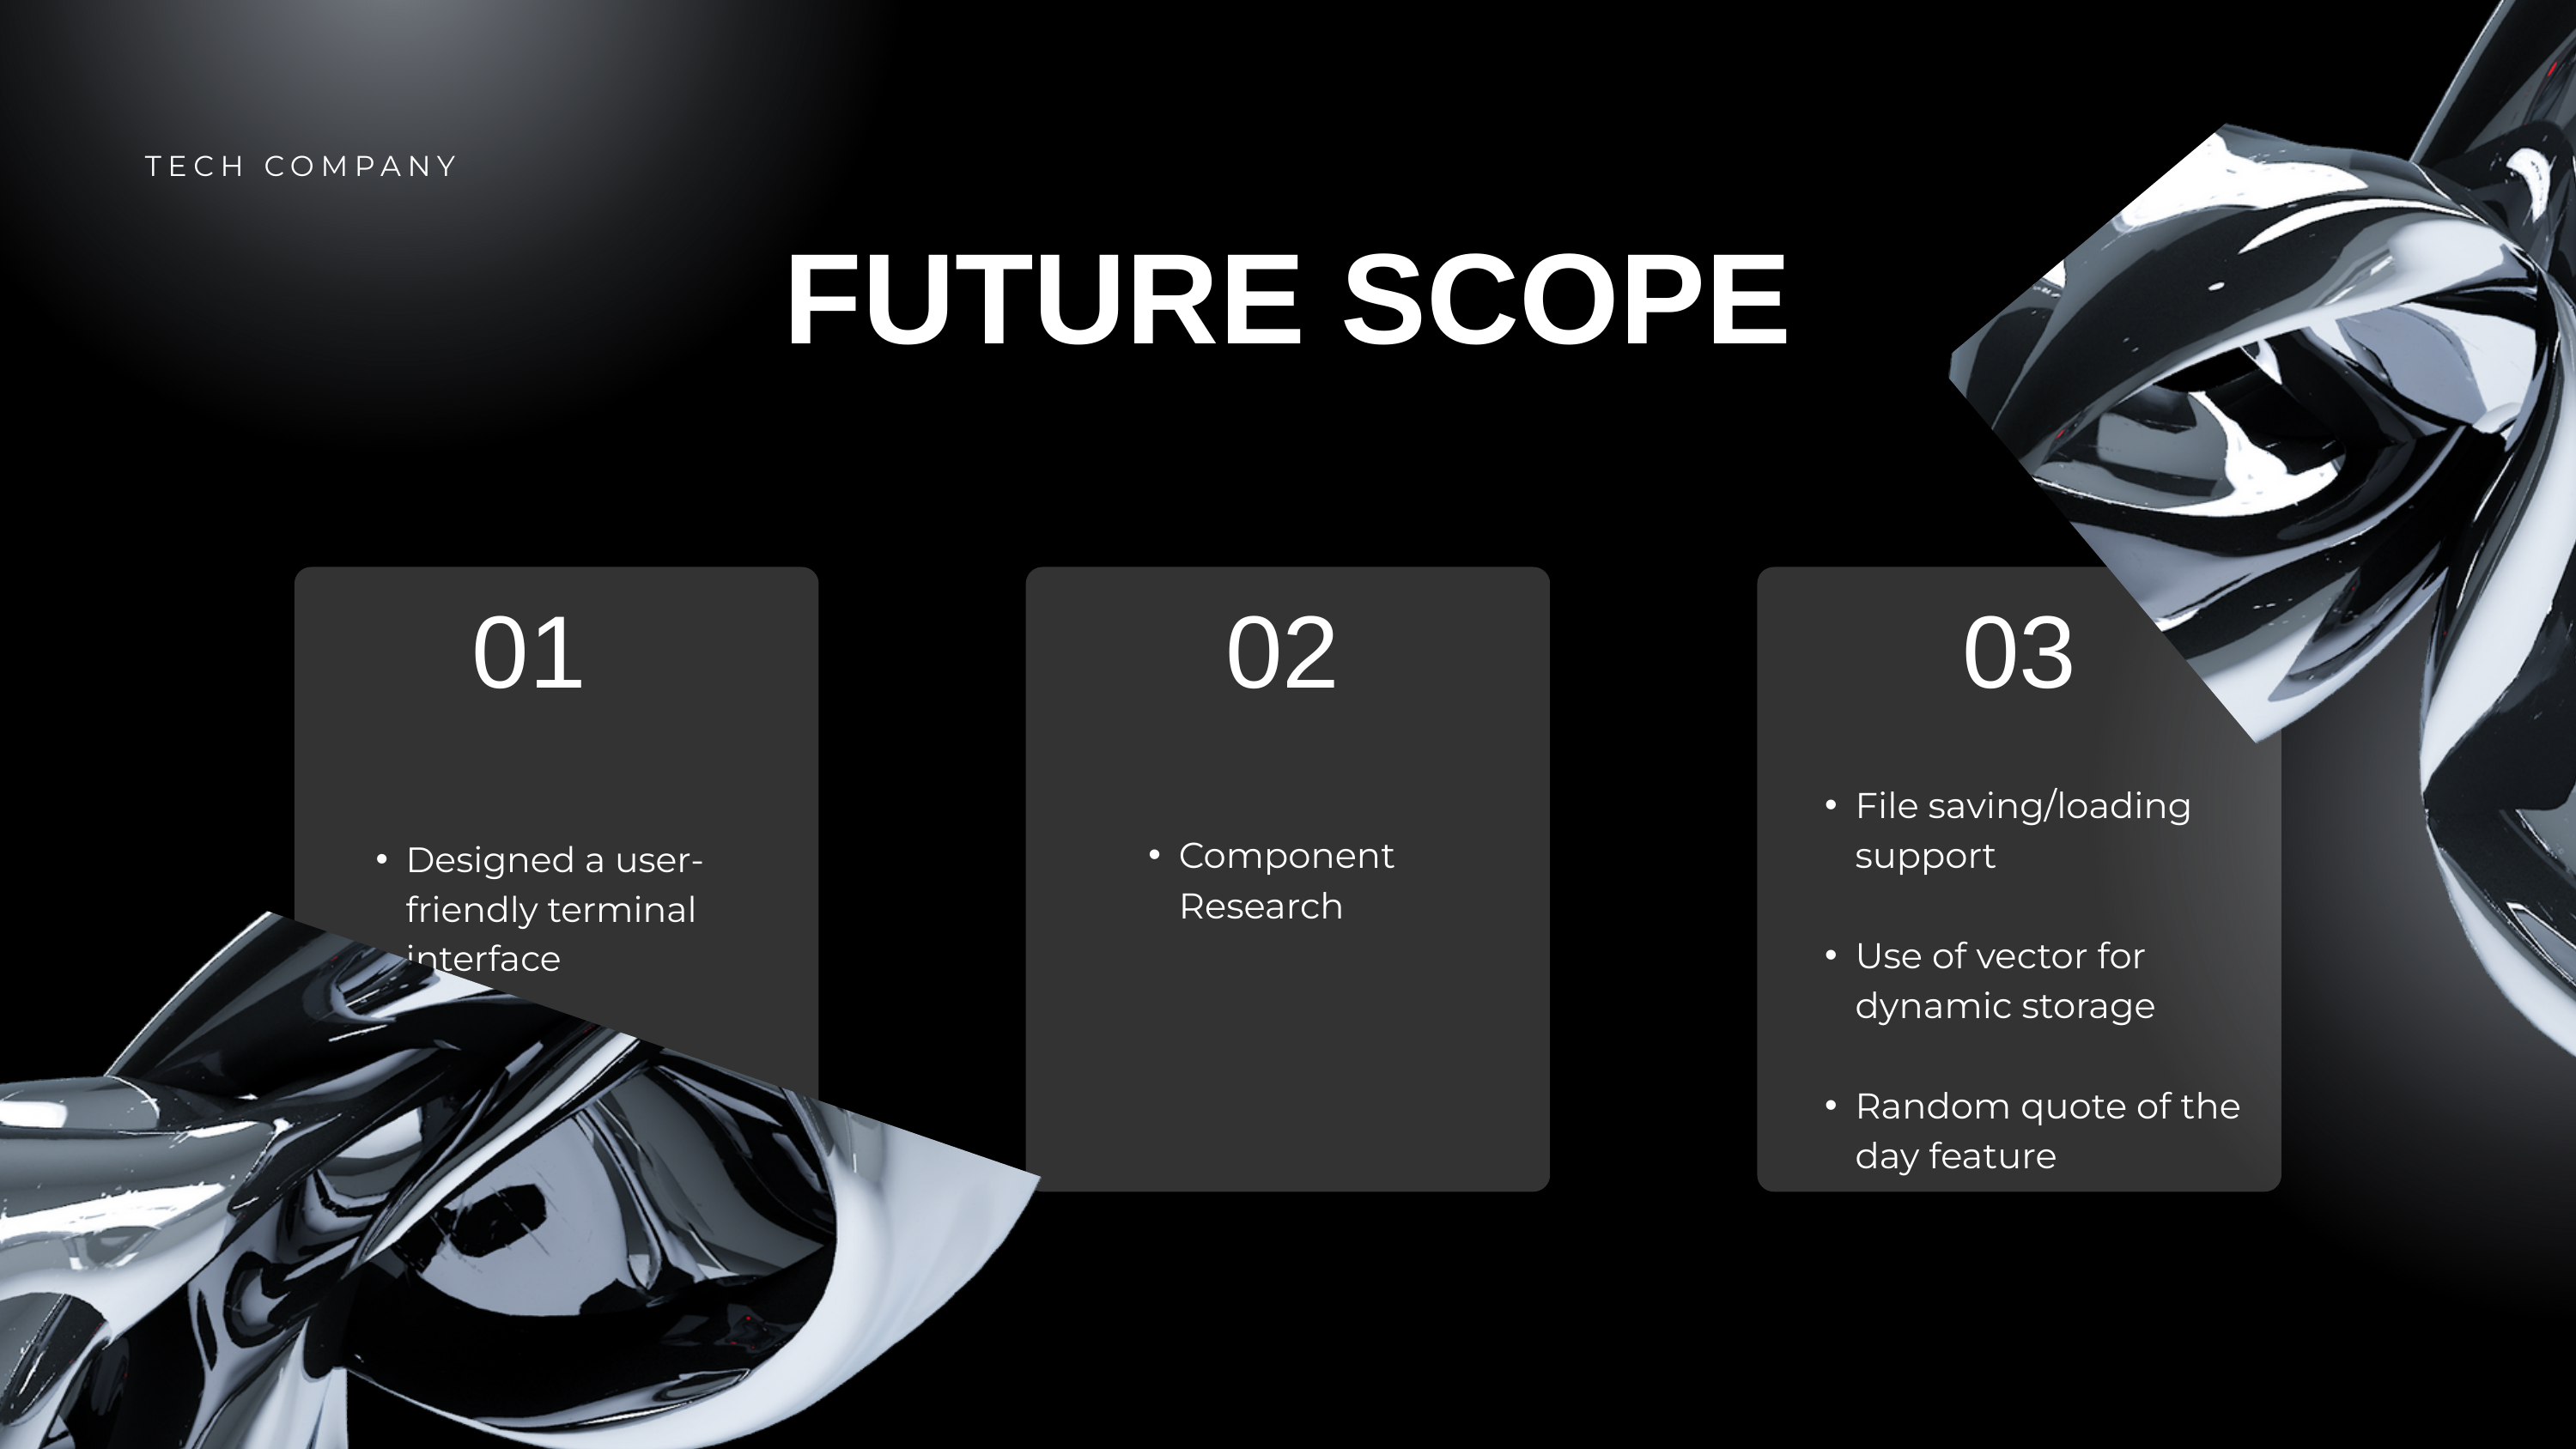

TECH COMPANY
FUTURE SCOPE

01
02
03

Component Research
File saving/loading support

Use of vector for dynamic storage

Random quote of the day feature
Designed a user-friendly terminal interface